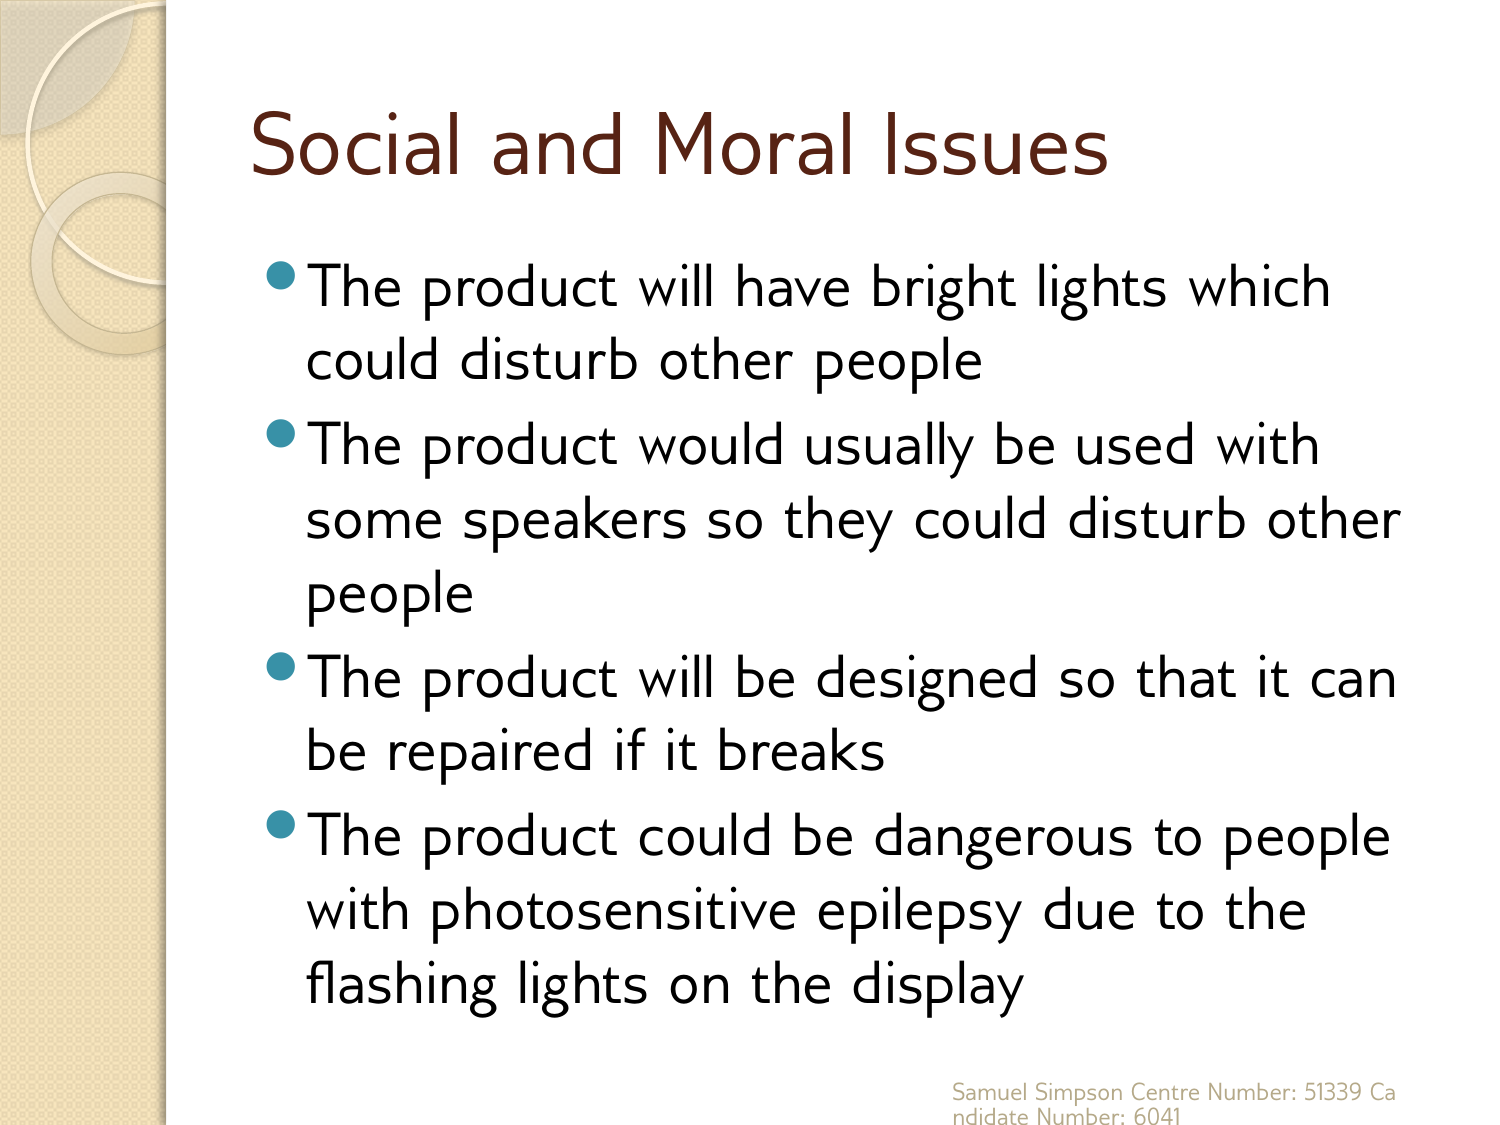

# Social and Moral Issues
The product will have bright lights which could disturb other people
The product would usually be used with some speakers so they could disturb other people
The product will be designed so that it can be repaired if it breaks
The product could be dangerous to people with photosensitive epilepsy due to the flashing lights on the display
Samuel Simpson Centre Number: 51339 Candidate Number: 6041